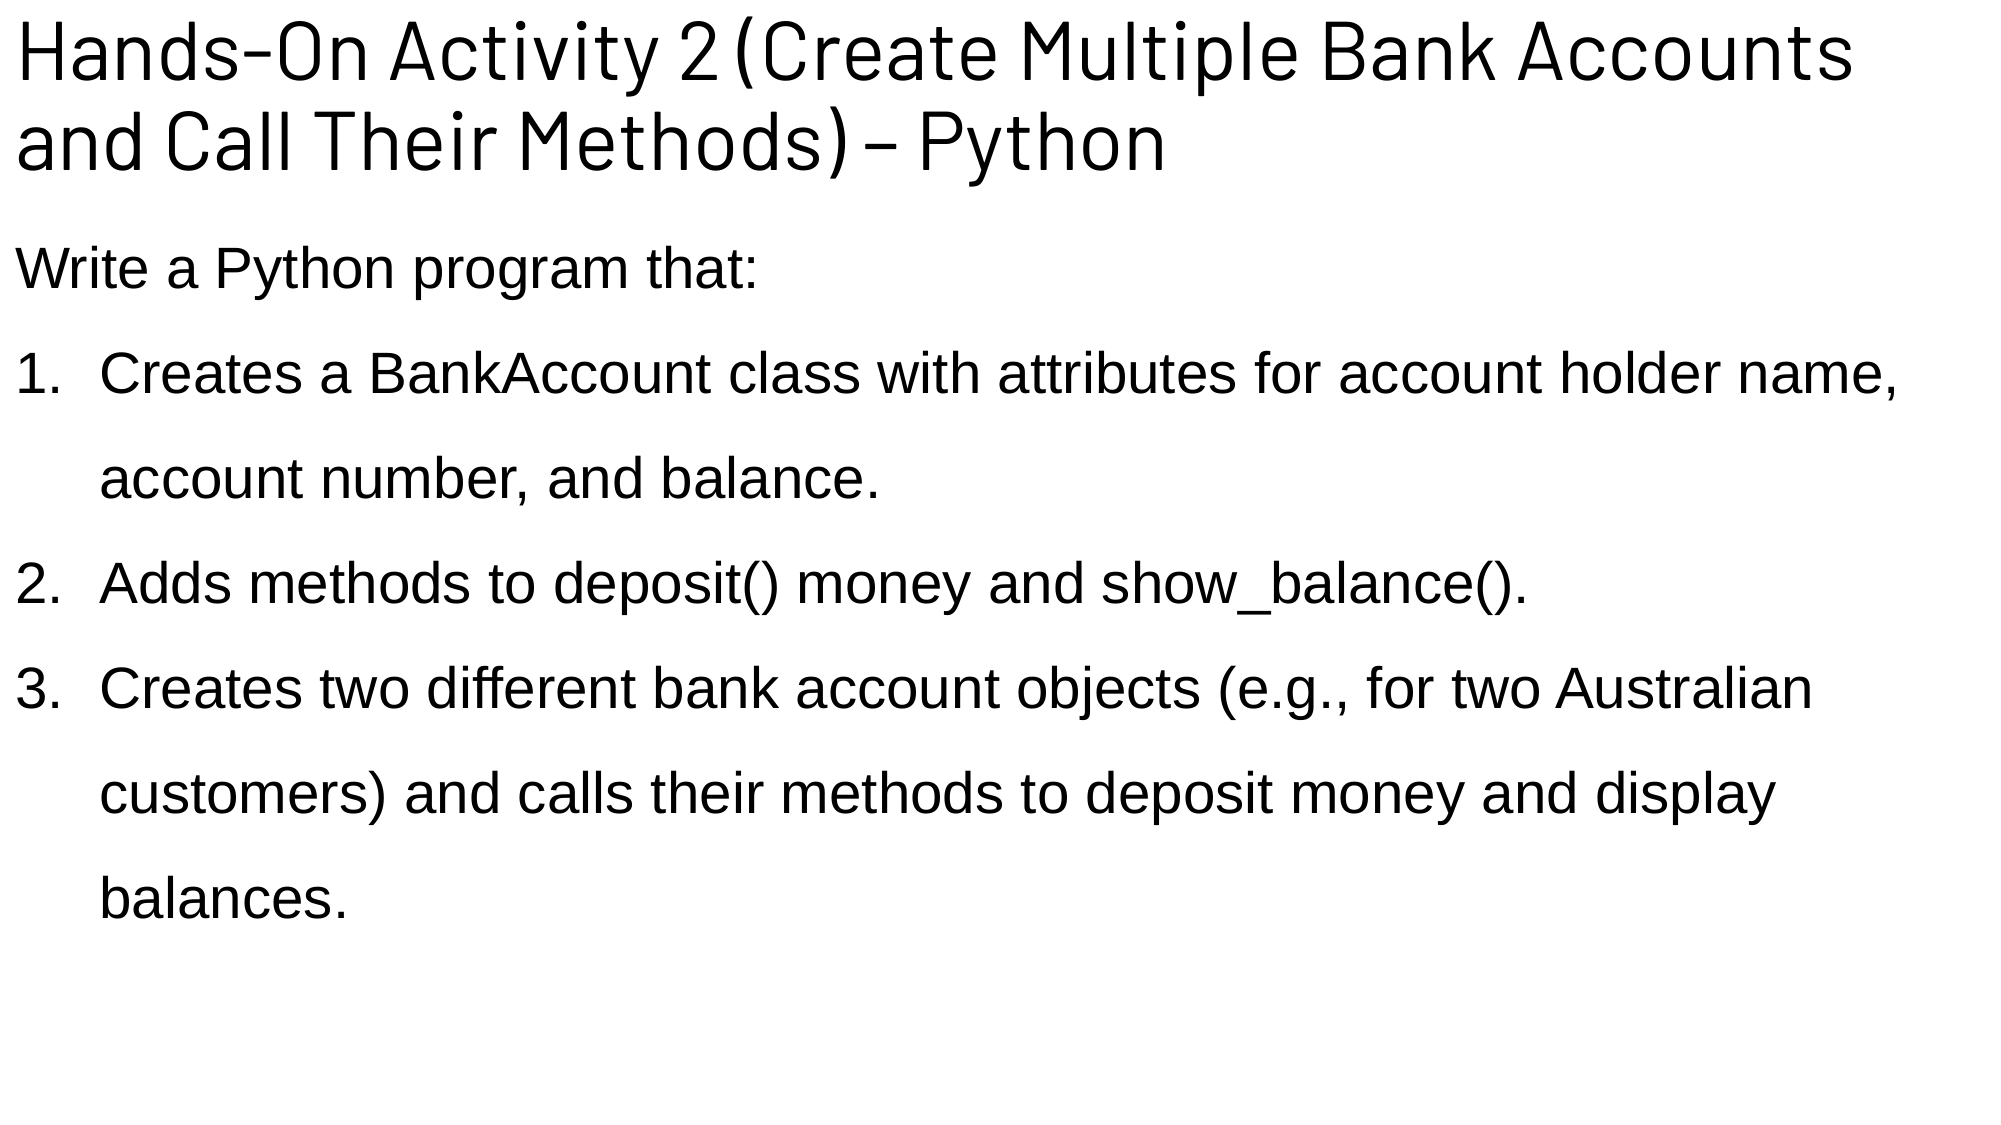

# Hands-On Activity 2 (Create Multiple Bank Accounts and Call Their Methods) – Python
Write a Python program that:
Creates a BankAccount class with attributes for account holder name, account number, and balance.
Adds methods to deposit() money and show_balance().
Creates two different bank account objects (e.g., for two Australian customers) and calls their methods to deposit money and display balances.